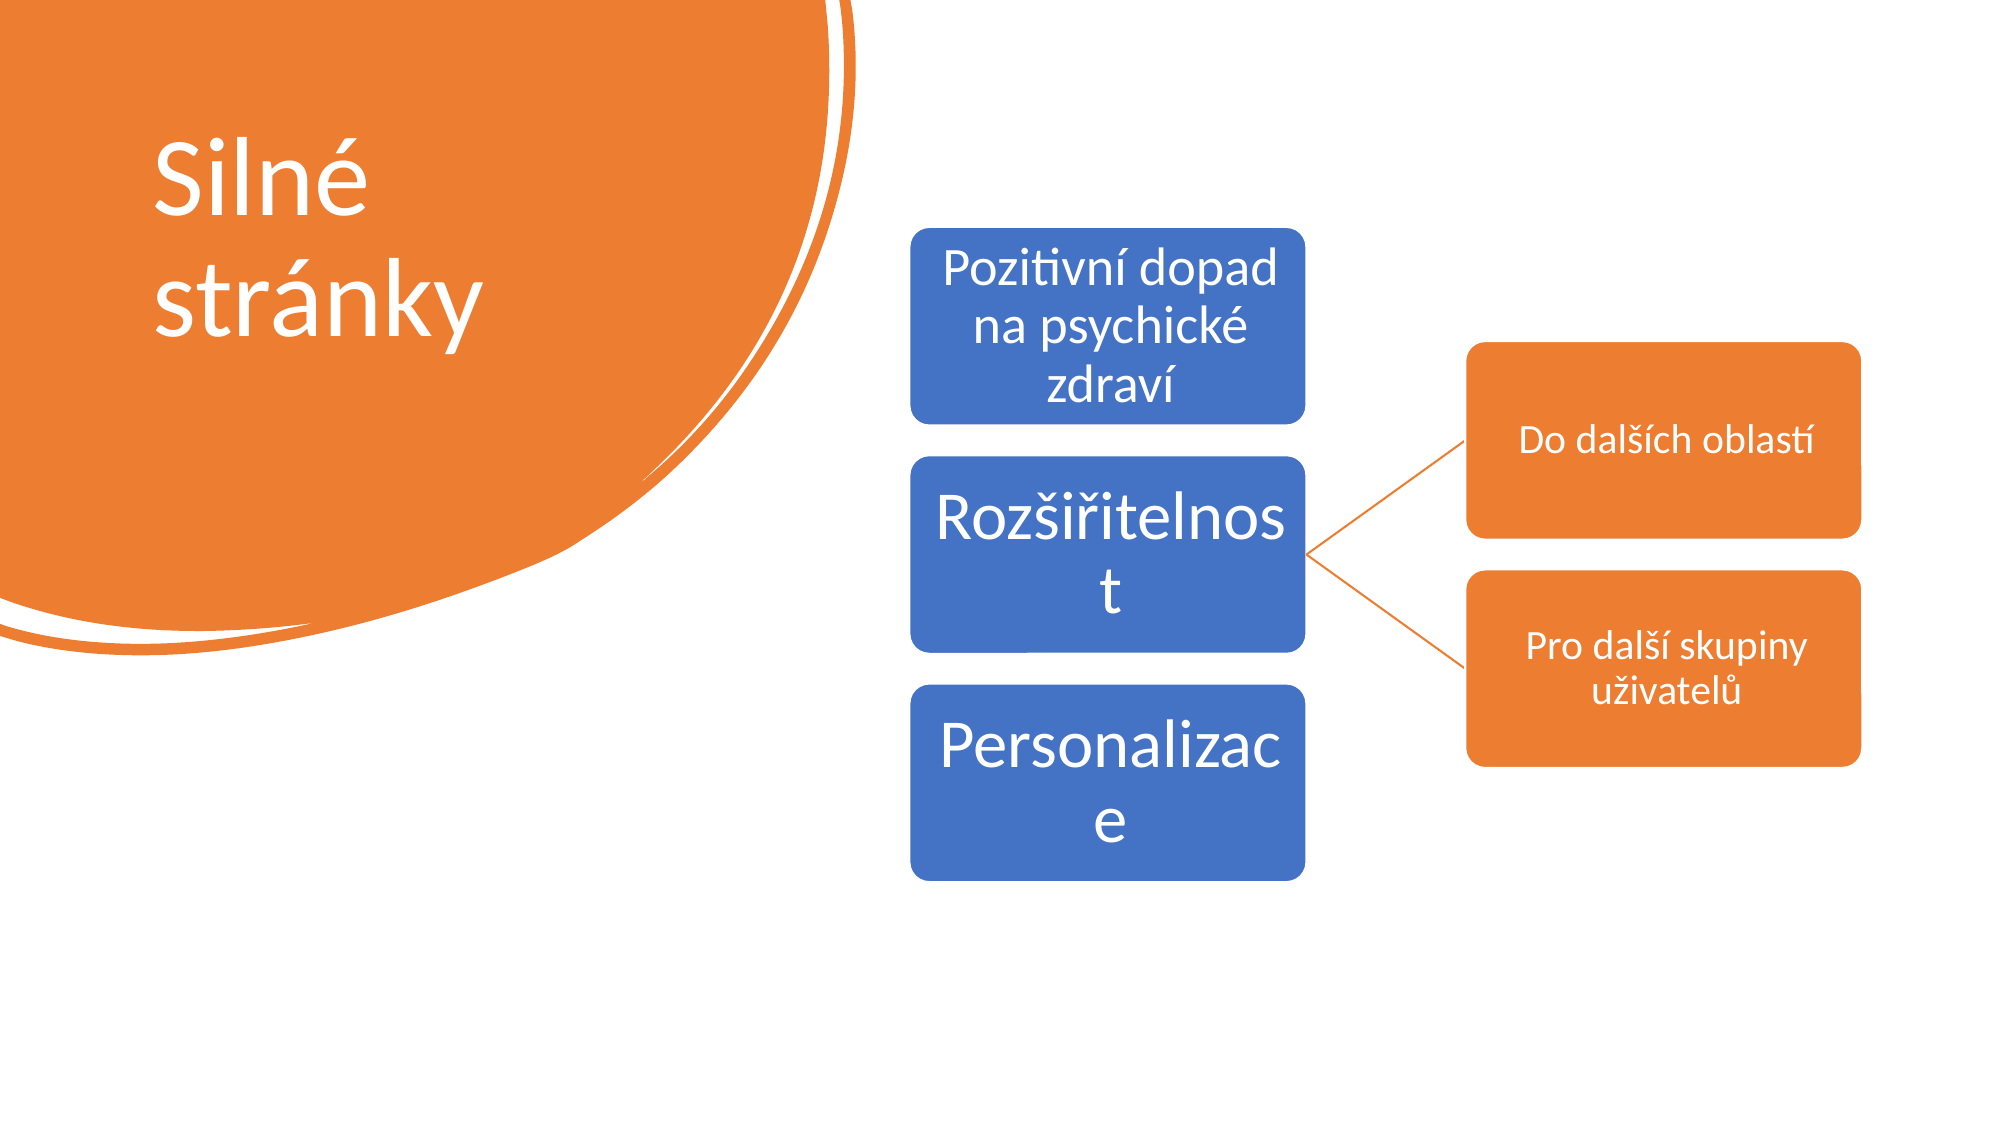

Pozitivní dopad na psychické zdraví
Rozšiřitelnost

Do dalších oblastí

Pro další skupiny uživatelů
Personalizace
# Silné stránky